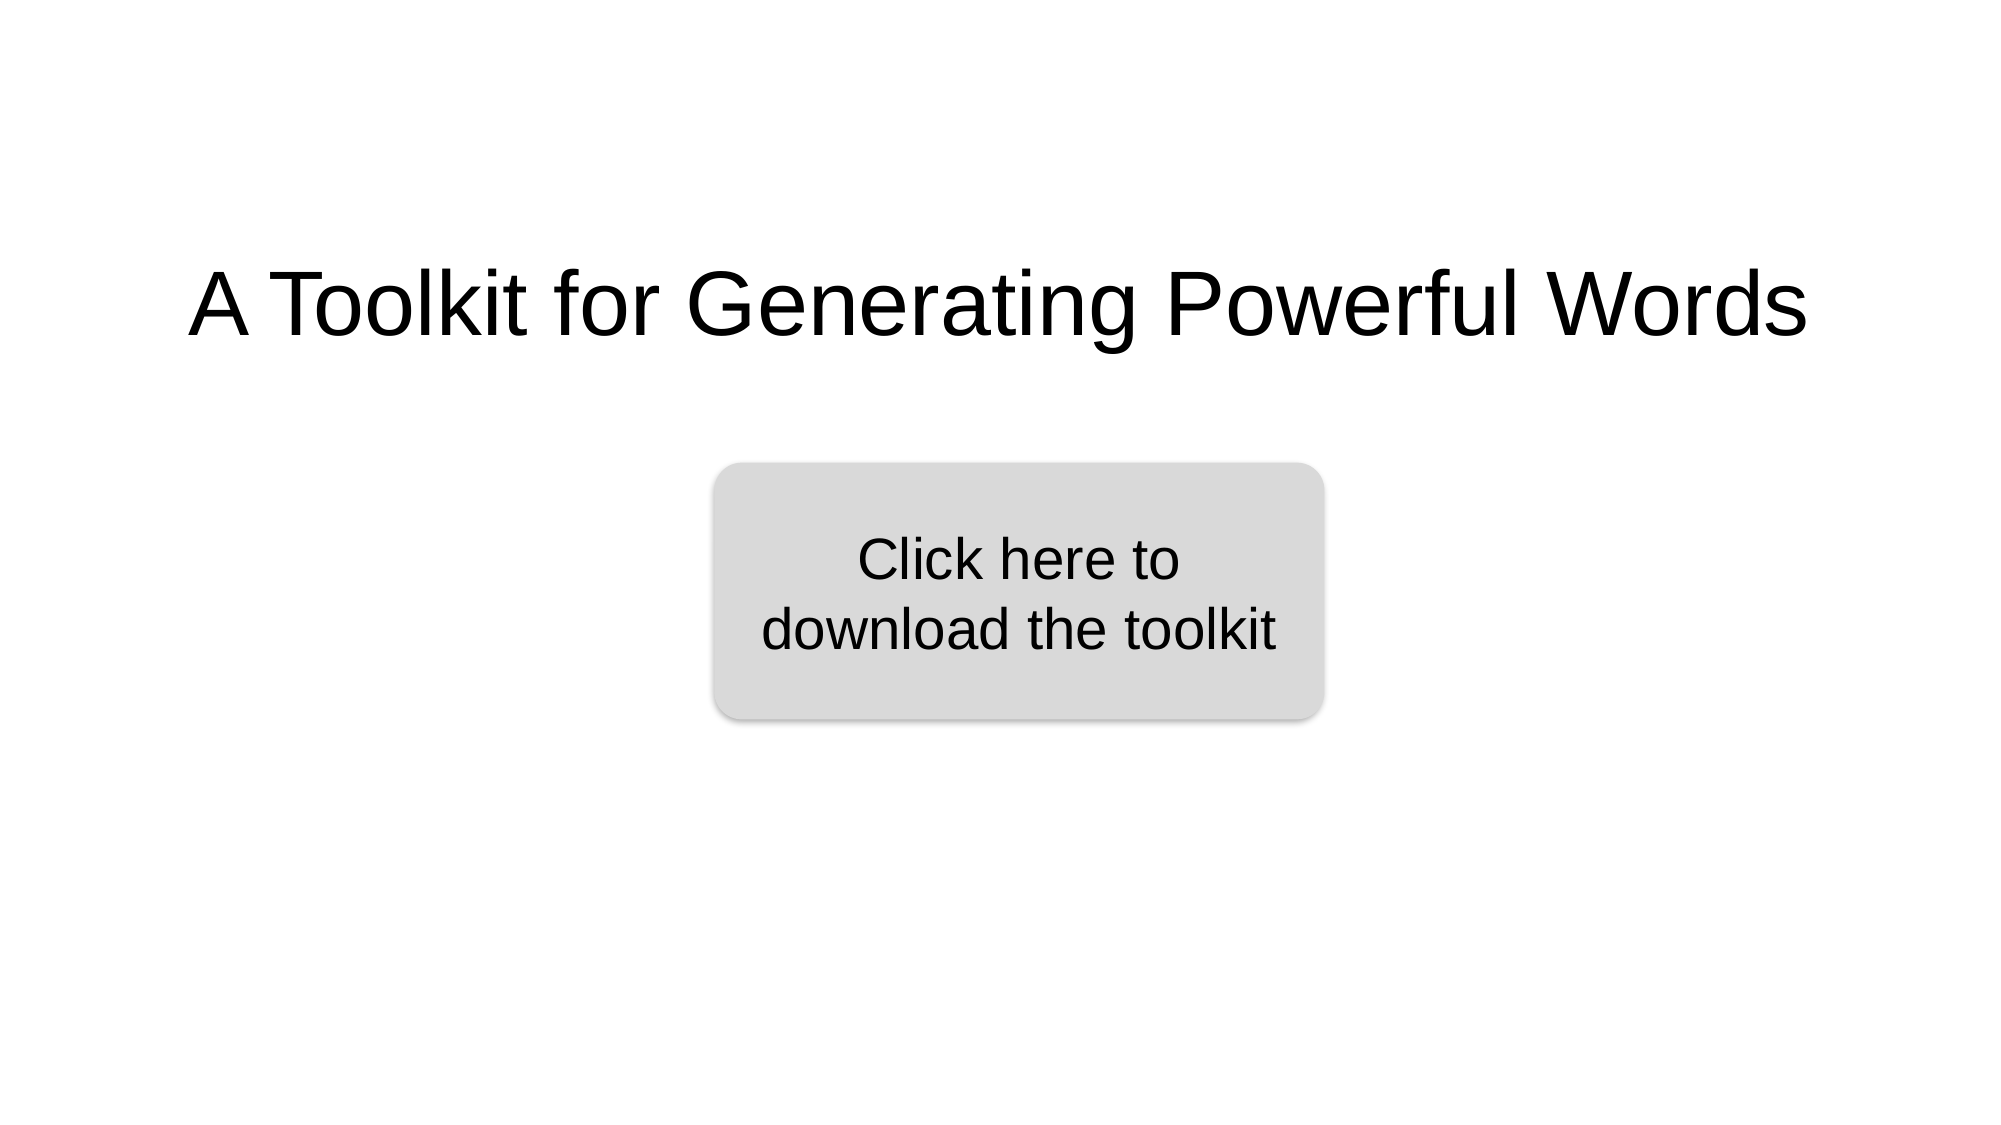

# A Toolkit for Generating Powerful Words
Click here to download the toolkit